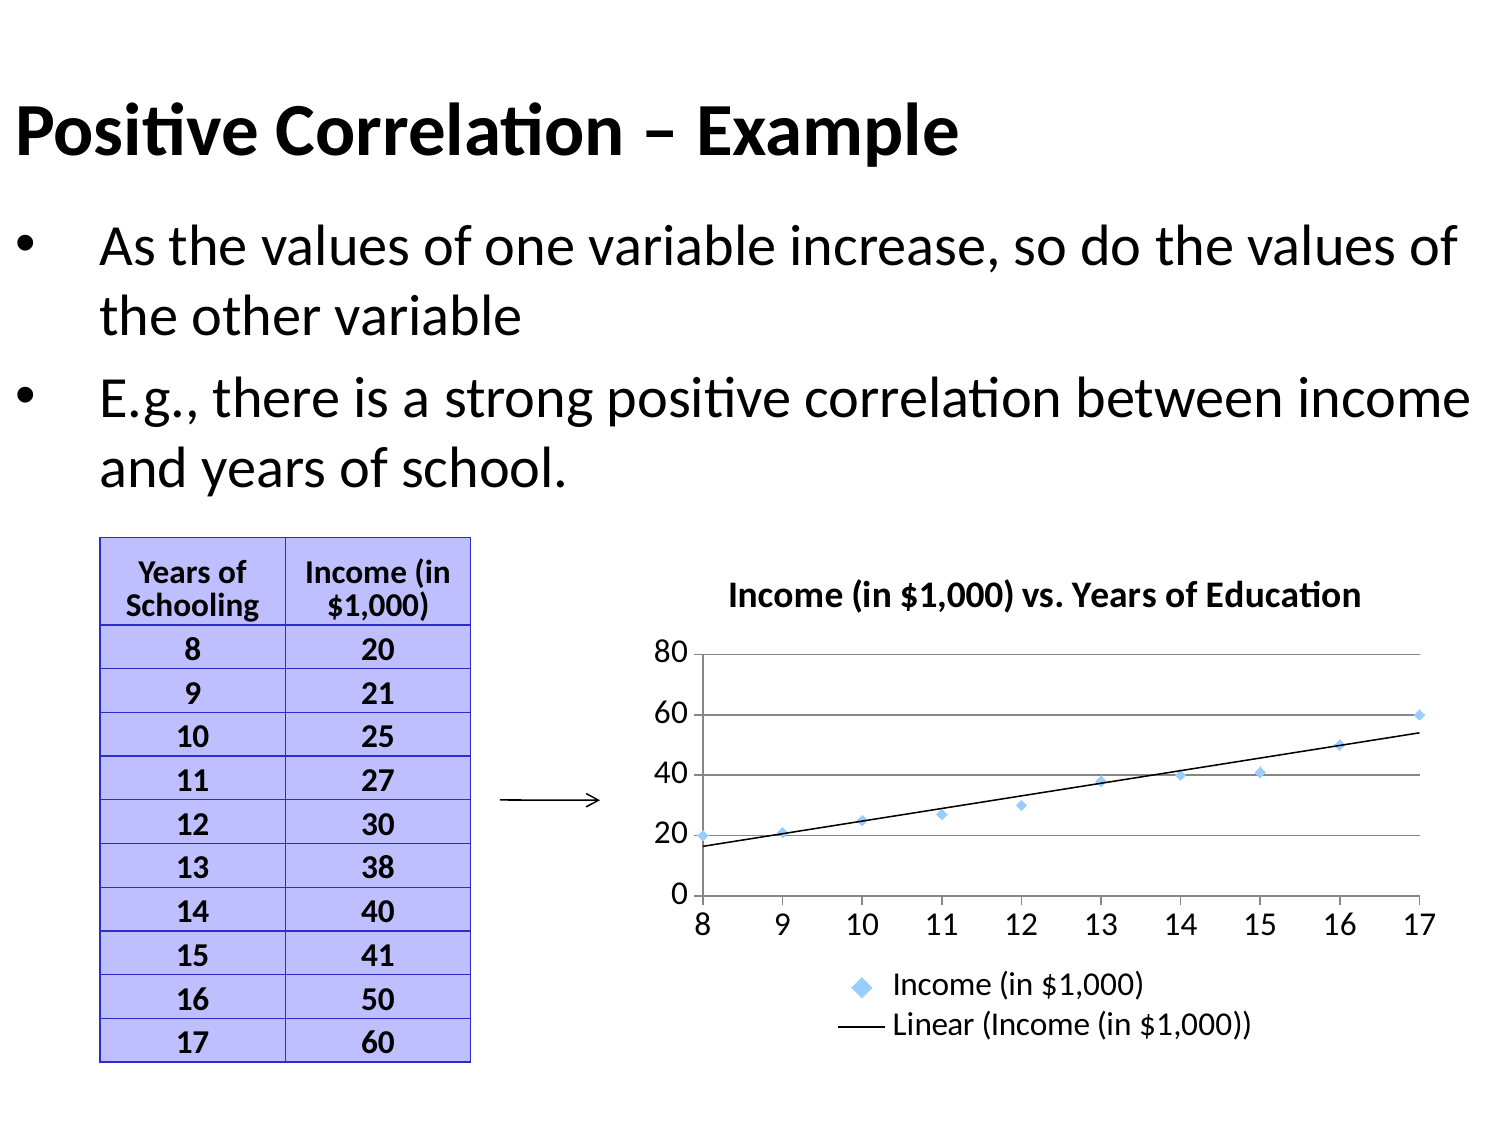

Positive Correlation – Example
As the values of one variable increase, so do the values of the other variable
E.g., there is a strong positive correlation between income and years of school.
| Years of Schooling | Income (in $1,000) |
| --- | --- |
| 8 | 20 |
| 9 | 21 |
| 10 | 25 |
| 11 | 27 |
| 12 | 30 |
| 13 | 38 |
| 14 | 40 |
| 15 | 41 |
| 16 | 50 |
| 17 | 60 |

### Chart: Income (in $1,000) vs. Years of Education

| Category | Income (in $1,000) |
|---|---|